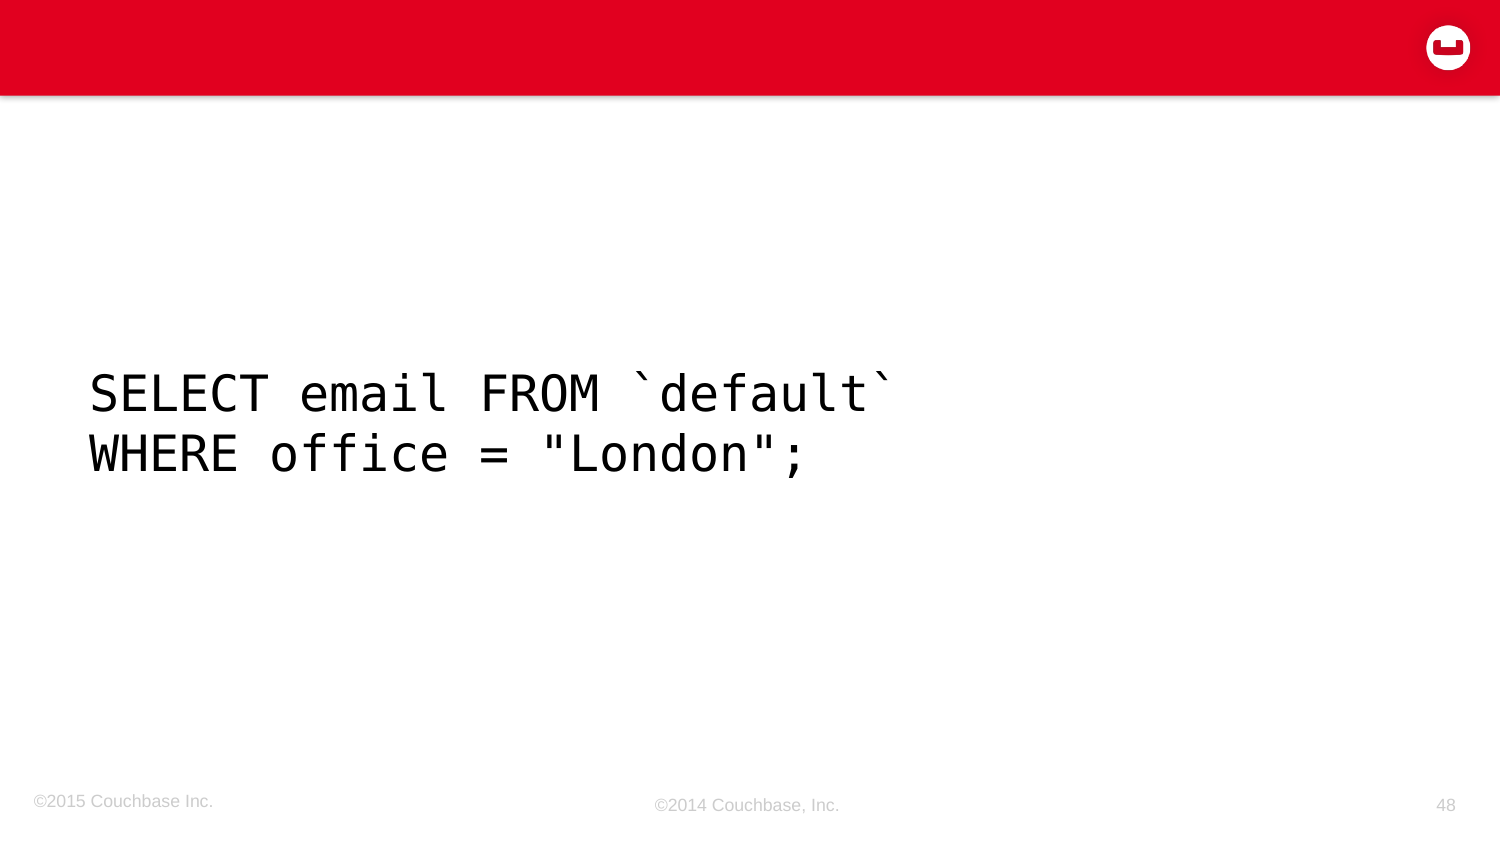

#
SELECT email FROM `default`
WHERE office = "London";
©2014 Couchbase, Inc.